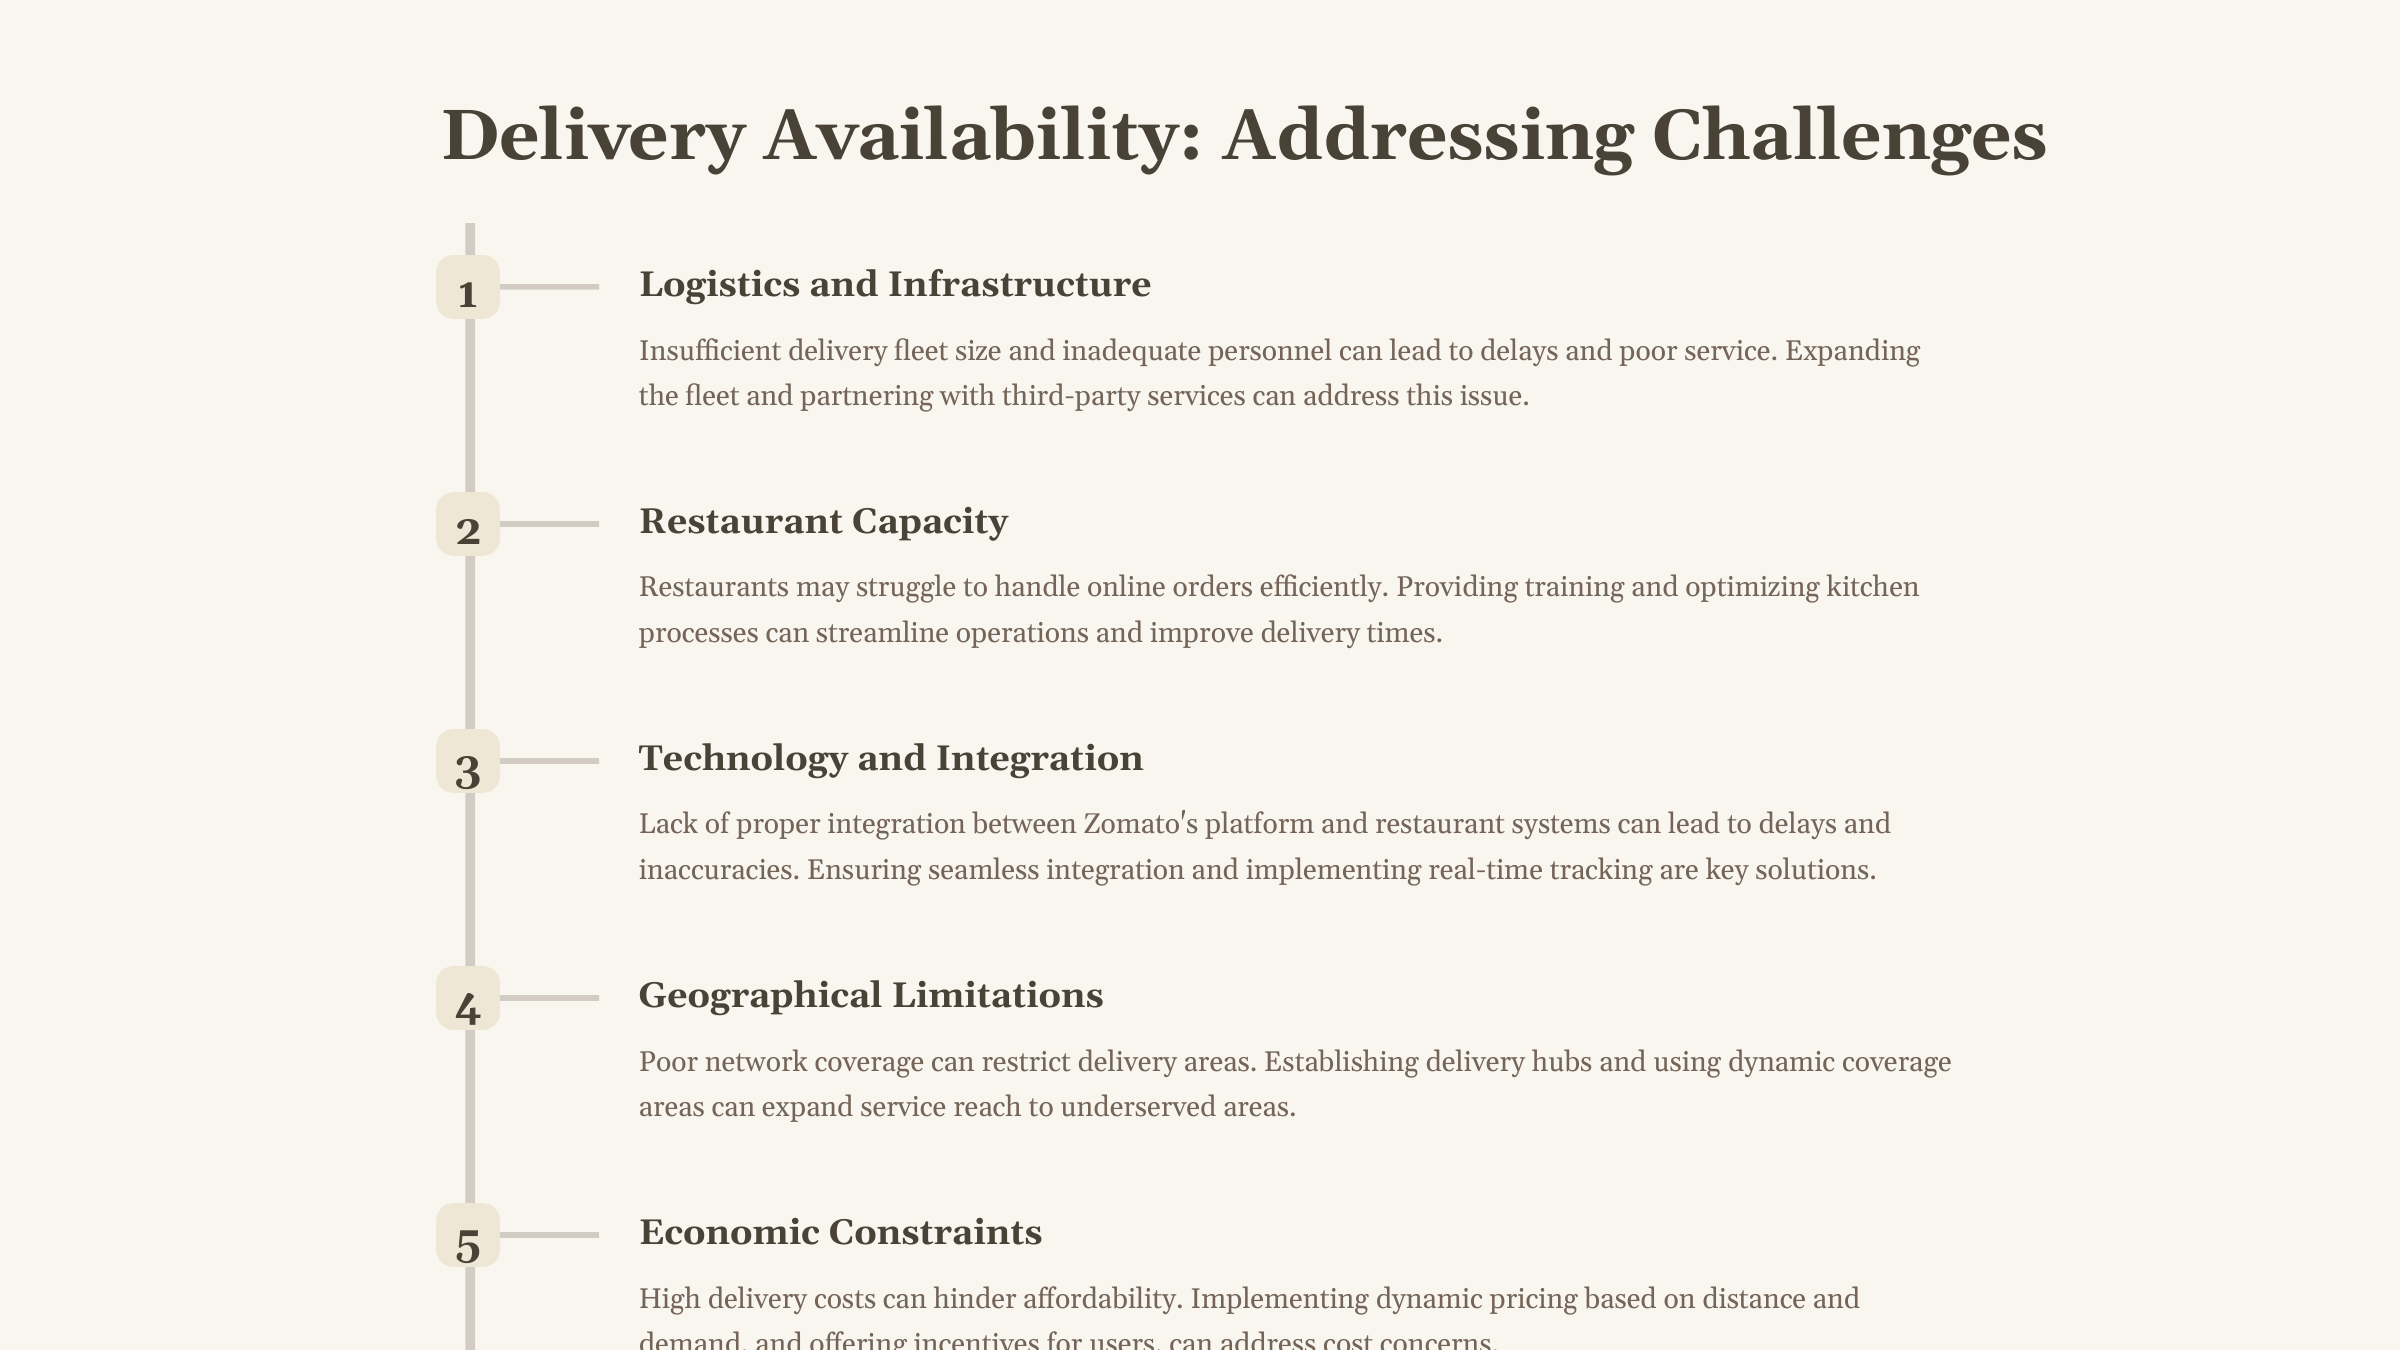

Delivery Availability: Addressing Challenges

Logistics and Infrastructure

1

Insufficient delivery fleet size and inadequate personnel can lead to delays and poor service. Expanding the fleet and partnering with third-party services can address this issue.
Restaurant Capacity

2

Restaurants may struggle to handle online orders efficiently. Providing training and optimizing kitchen processes can streamline operations and improve delivery times.
Technology and Integration

3

Lack of proper integration between Zomato's platform and restaurant systems can lead to delays and inaccuracies. Ensuring seamless integration and implementing real-time tracking are key solutions.
Geographical Limitations

4

Poor network coverage can restrict delivery areas. Establishing delivery hubs and using dynamic coverage areas can expand service reach to underserved areas.
Economic Constraints

5

High delivery costs can hinder affordability. Implementing dynamic pricing based on distance and demand, and offering incentives for users, can address cost concerns.
Regulatory Challenges

6

Restrictive local regulations can pose hurdles for Zomato's operations. Ensuring compliance with regulations and engaging with local authorities are essential for smooth operations.